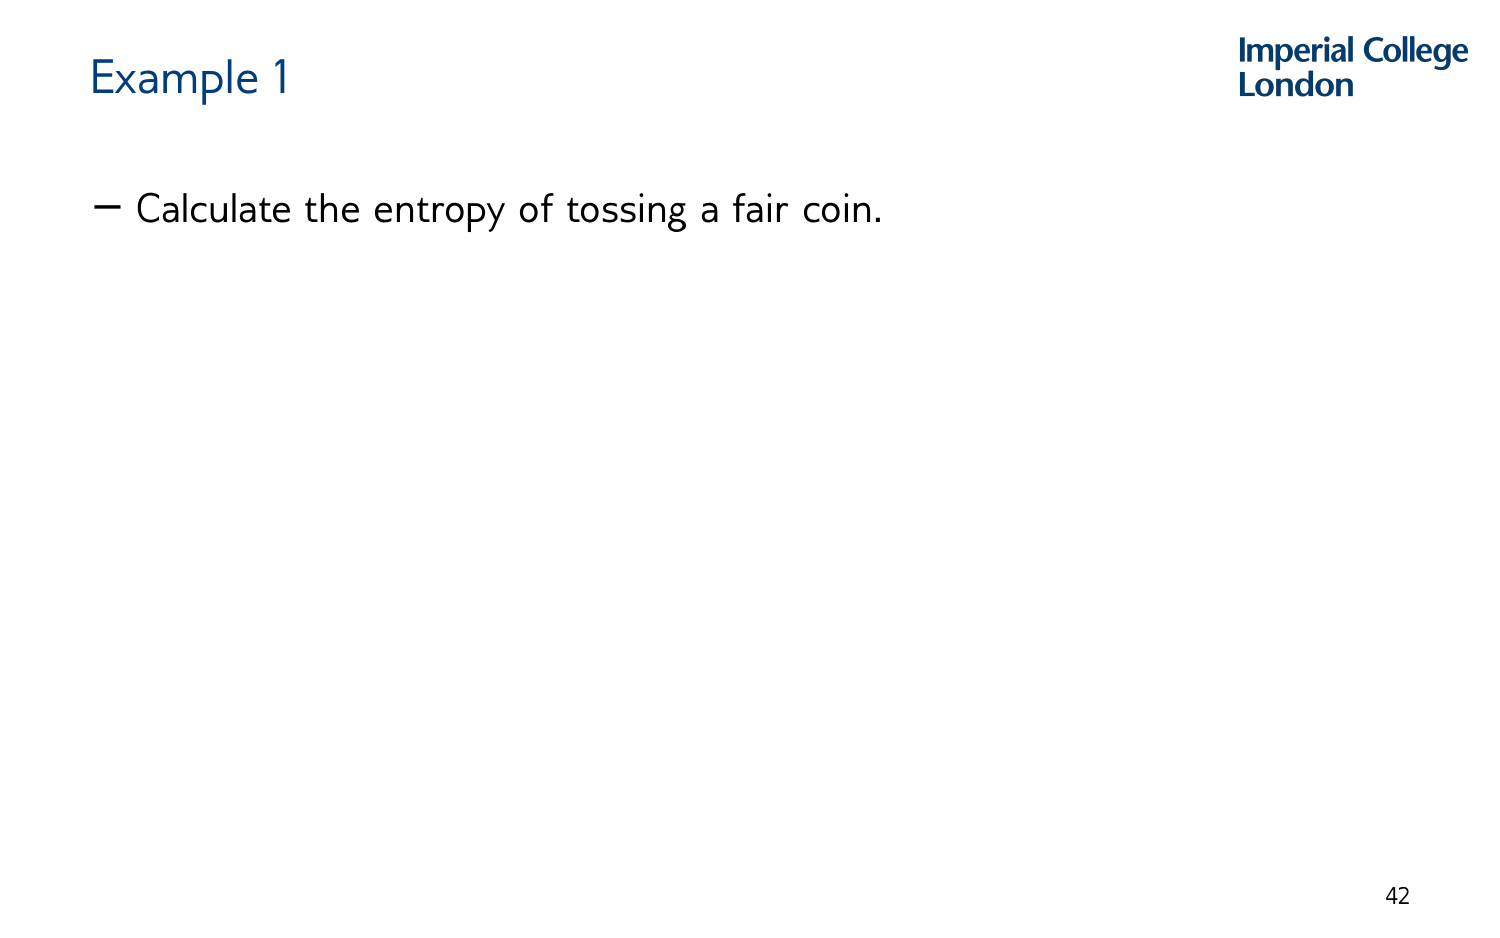

# Example 1
Calculate the entropy of tossing a fair coin.
42